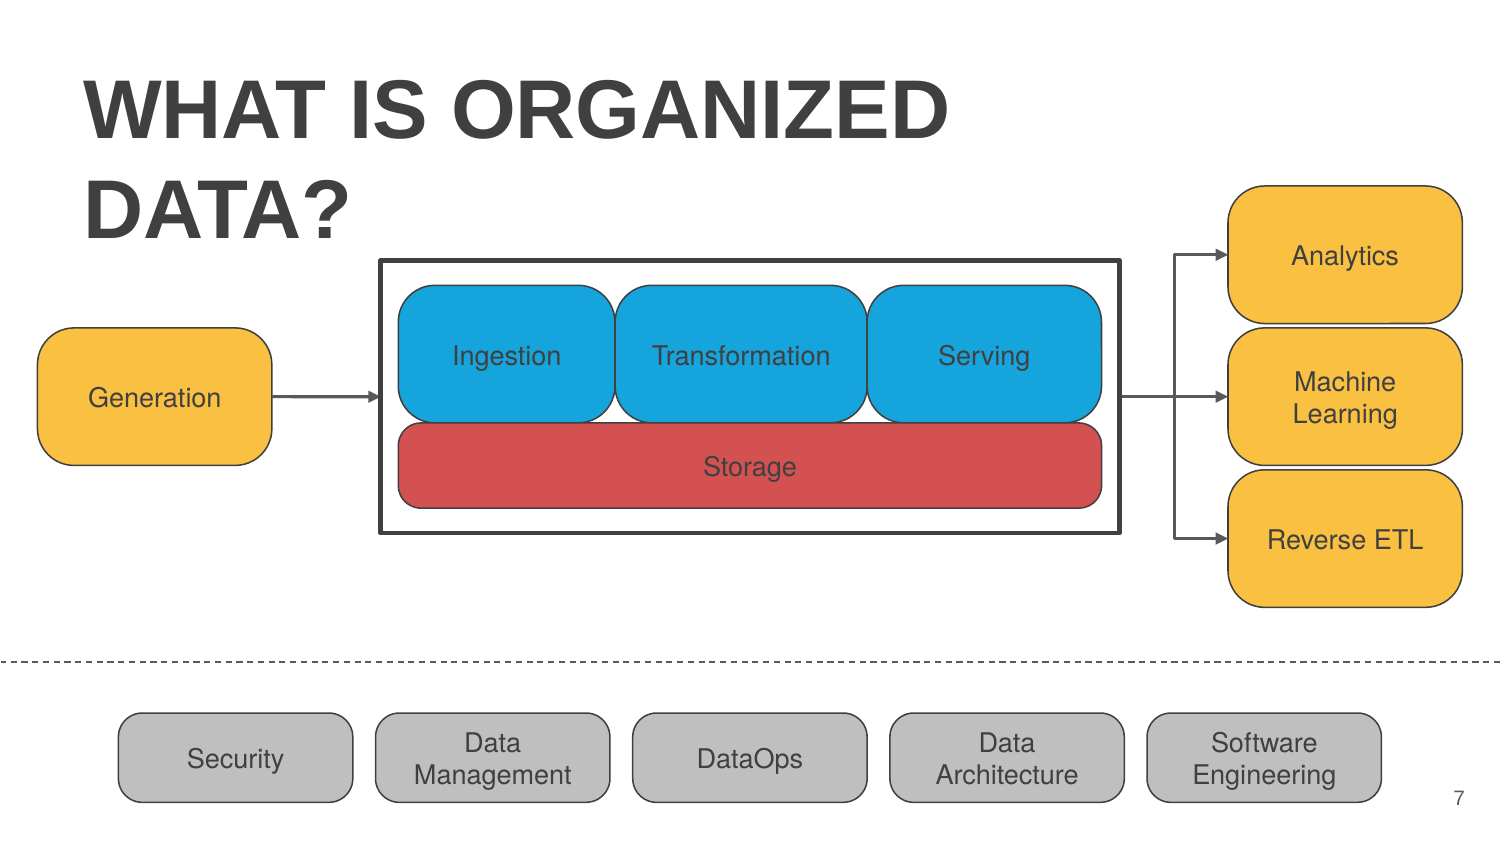

WHAT IS ORGANIZED DATA?
Analytics

Ingestion
Transformation
Serving
Machine Learning
Generation
Storage
Reverse ETL
Security
Data Management
DataOps
Data Architecture
Software Engineering
7